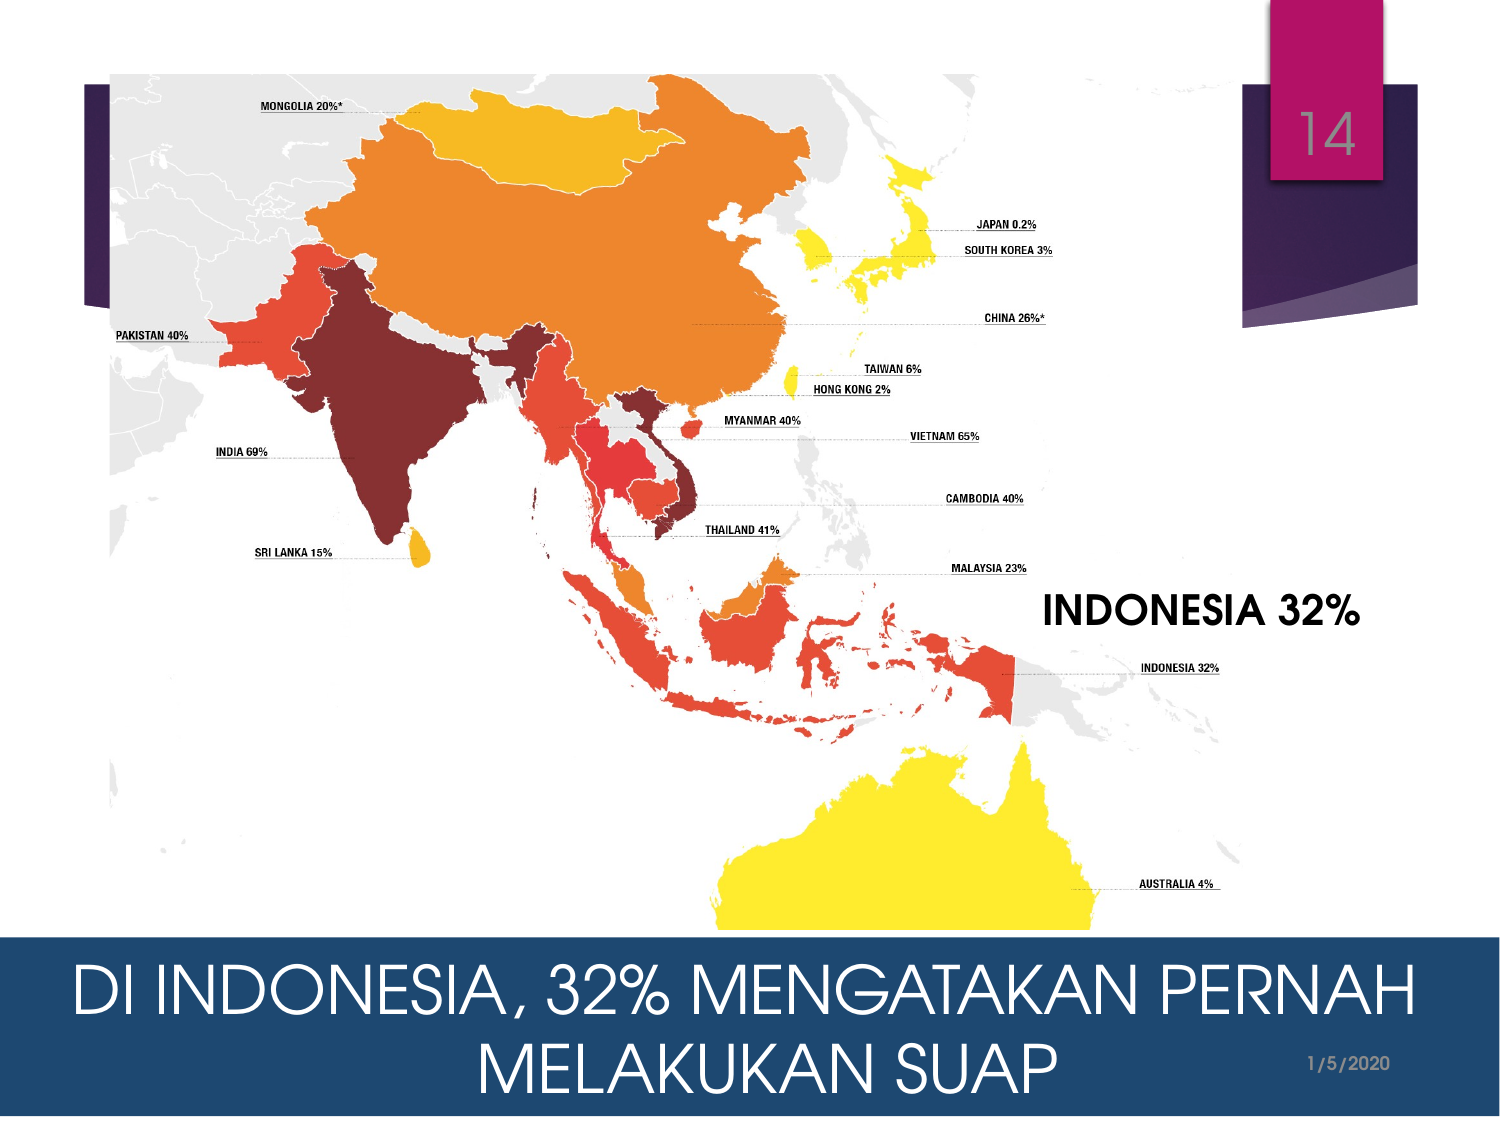

14

INDONESIA 32%

DI INDONESIA, 32% MENGATAKAN PERNAH  MELAKUKAN SUAP
1/5/2020